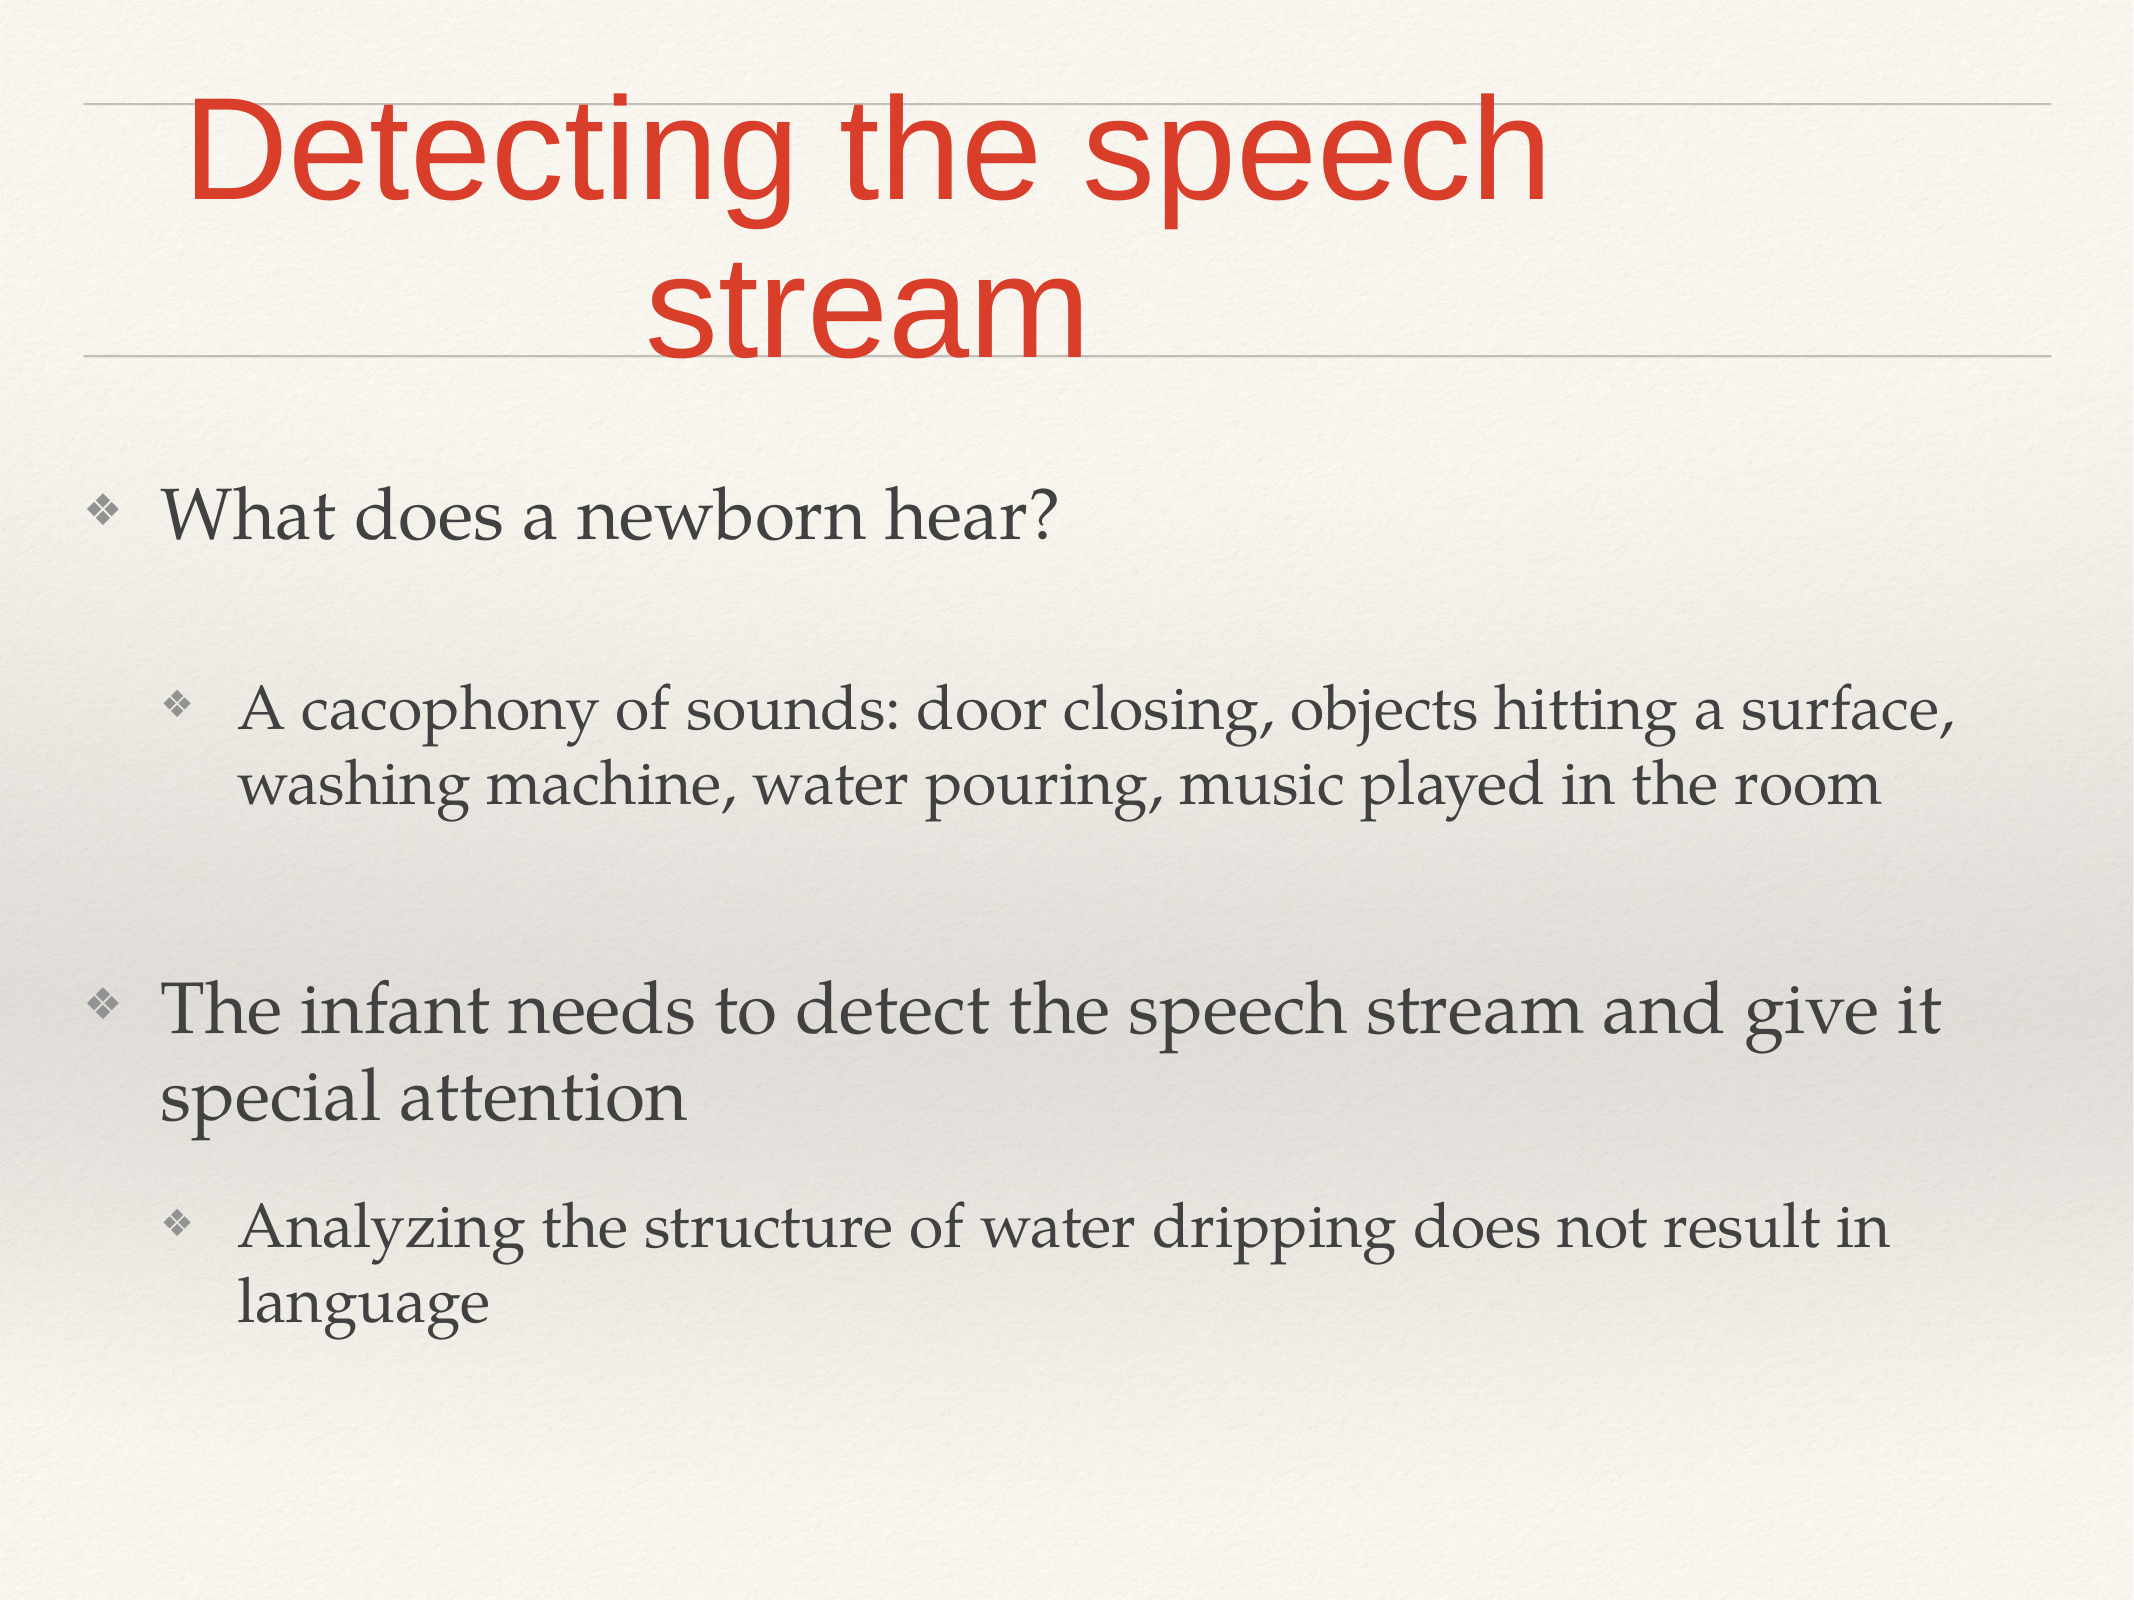

# Detecting the speech stream
What does a newborn hear?
A cacophony of sounds: door closing, objects hitting a surface, washing machine, water pouring, music played in the room
The infant needs to detect the speech stream and give it special attention
Analyzing the structure of water dripping does not result in language